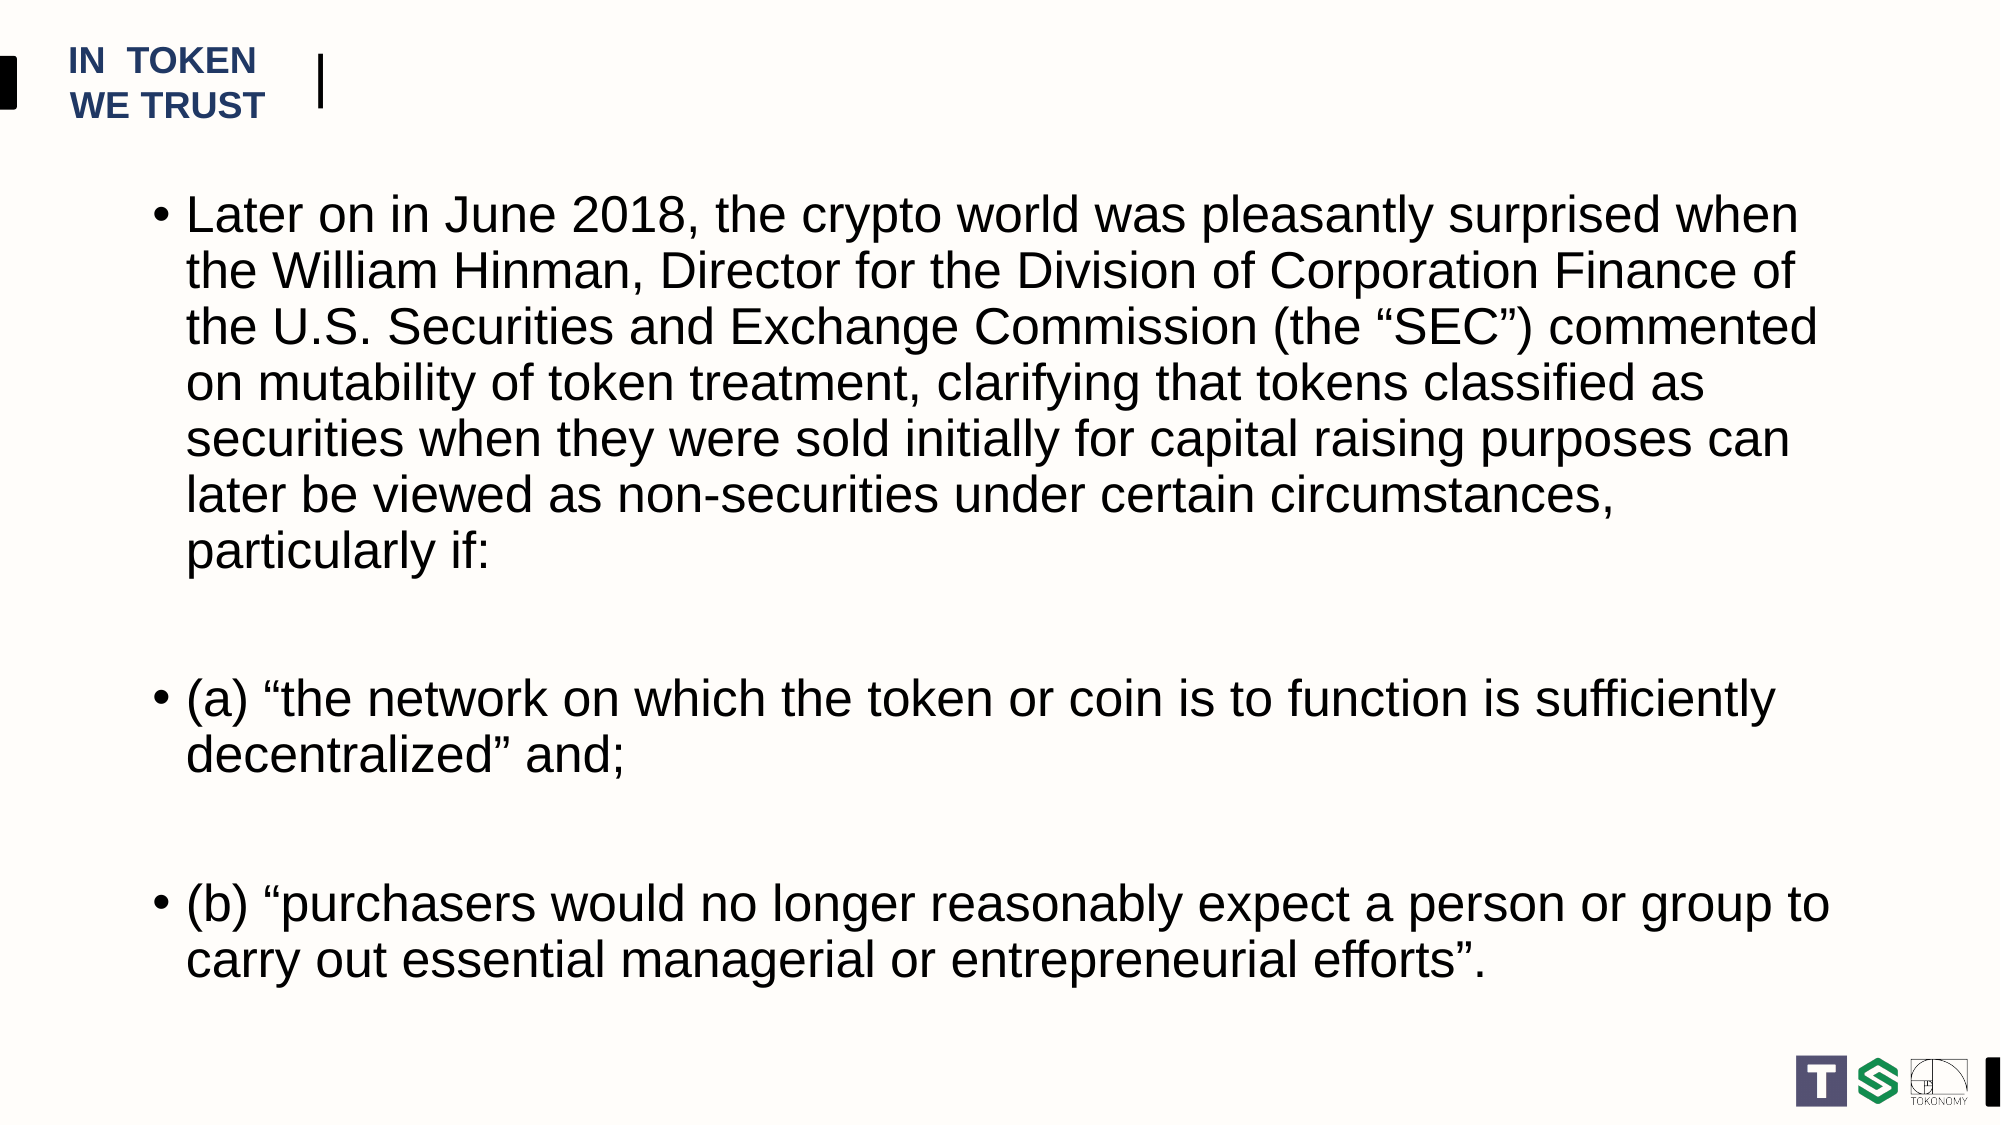

#
Later on in June 2018, the crypto world was pleasantly surprised when the William Hinman, Director for the Division of Corporation Finance of the U.S. Securities and Exchange Commission (the “SEC”) commented on mutability of token treatment, clarifying that tokens classified as securities when they were sold initially for capital raising purposes can later be viewed as non-securities under certain circumstances, particularly if:

(a) “the network on which the token or coin is to function is sufficiently decentralized” and;

(b) “purchasers would no longer reasonably expect a person or group to carry out essential managerial or entrepreneurial efforts”.